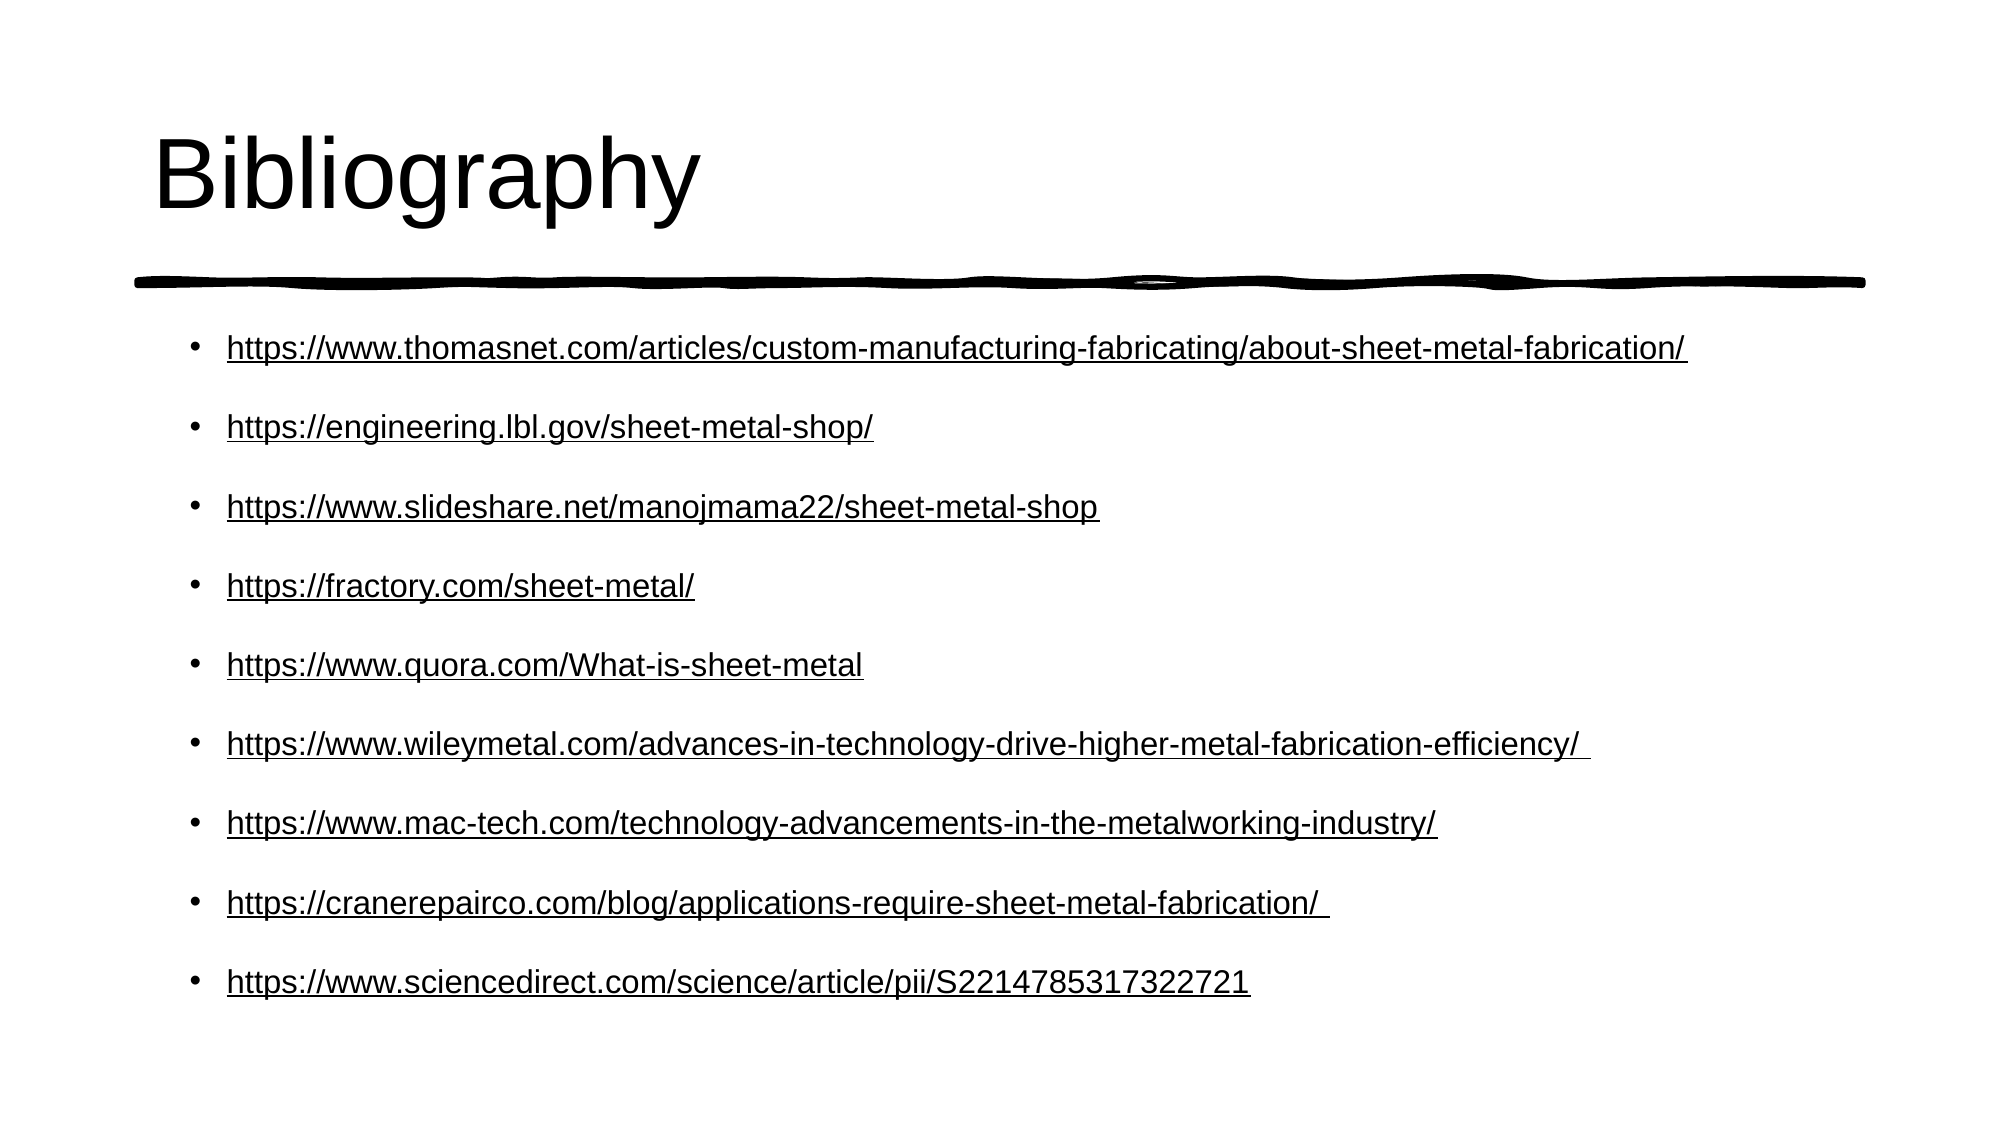

# Bibliography
https://www.thomasnet.com/articles/custom-manufacturing-fabricating/about-sheet-metal-fabrication/
https://engineering.lbl.gov/sheet-metal-shop/
https://www.slideshare.net/manojmama22/sheet-metal-shop
https://fractory.com/sheet-metal/
https://www.quora.com/What-is-sheet-metal
https://www.wileymetal.com/advances-in-technology-drive-higher-metal-fabrication-efficiency/
https://www.mac-tech.com/technology-advancements-in-the-metalworking-industry/
https://cranerepairco.com/blog/applications-require-sheet-metal-fabrication/
https://www.sciencedirect.com/science/article/pii/S2214785317322721